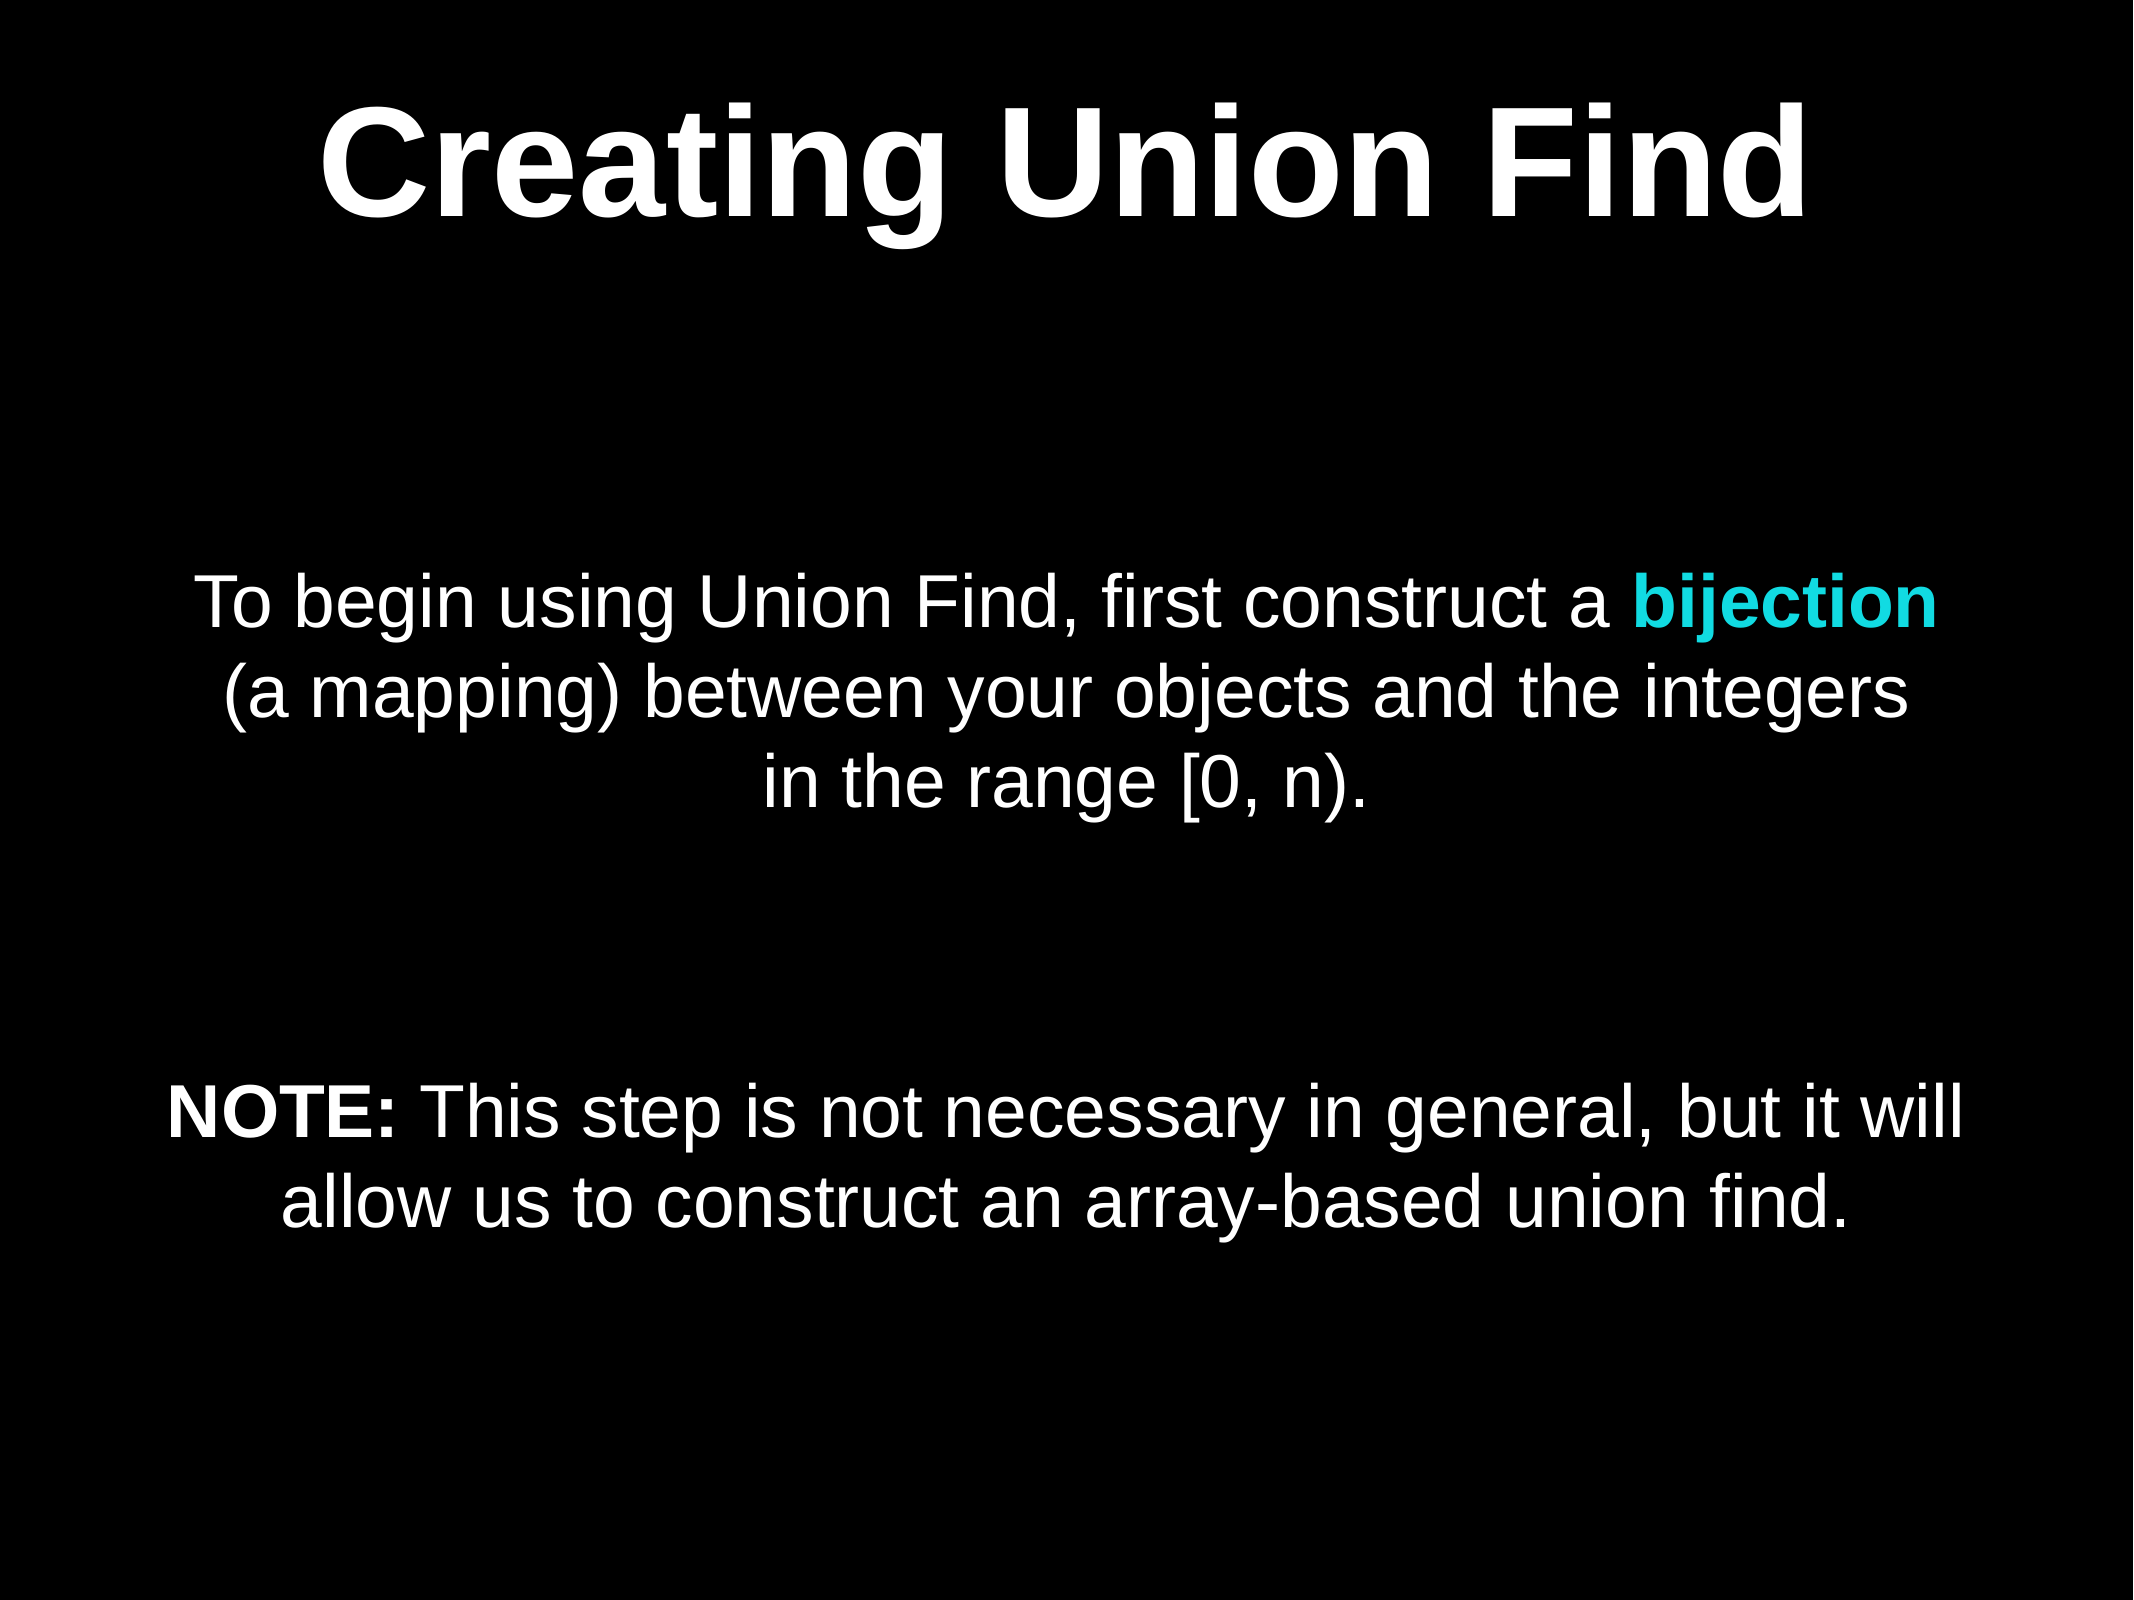

# Creating Union Find
To begin using Union Find, first construct a bijection (a mapping) between your objects and the integers in the range [0, n).
NOTE: This step is not necessary in general, but it will allow us to construct an array-based union find.